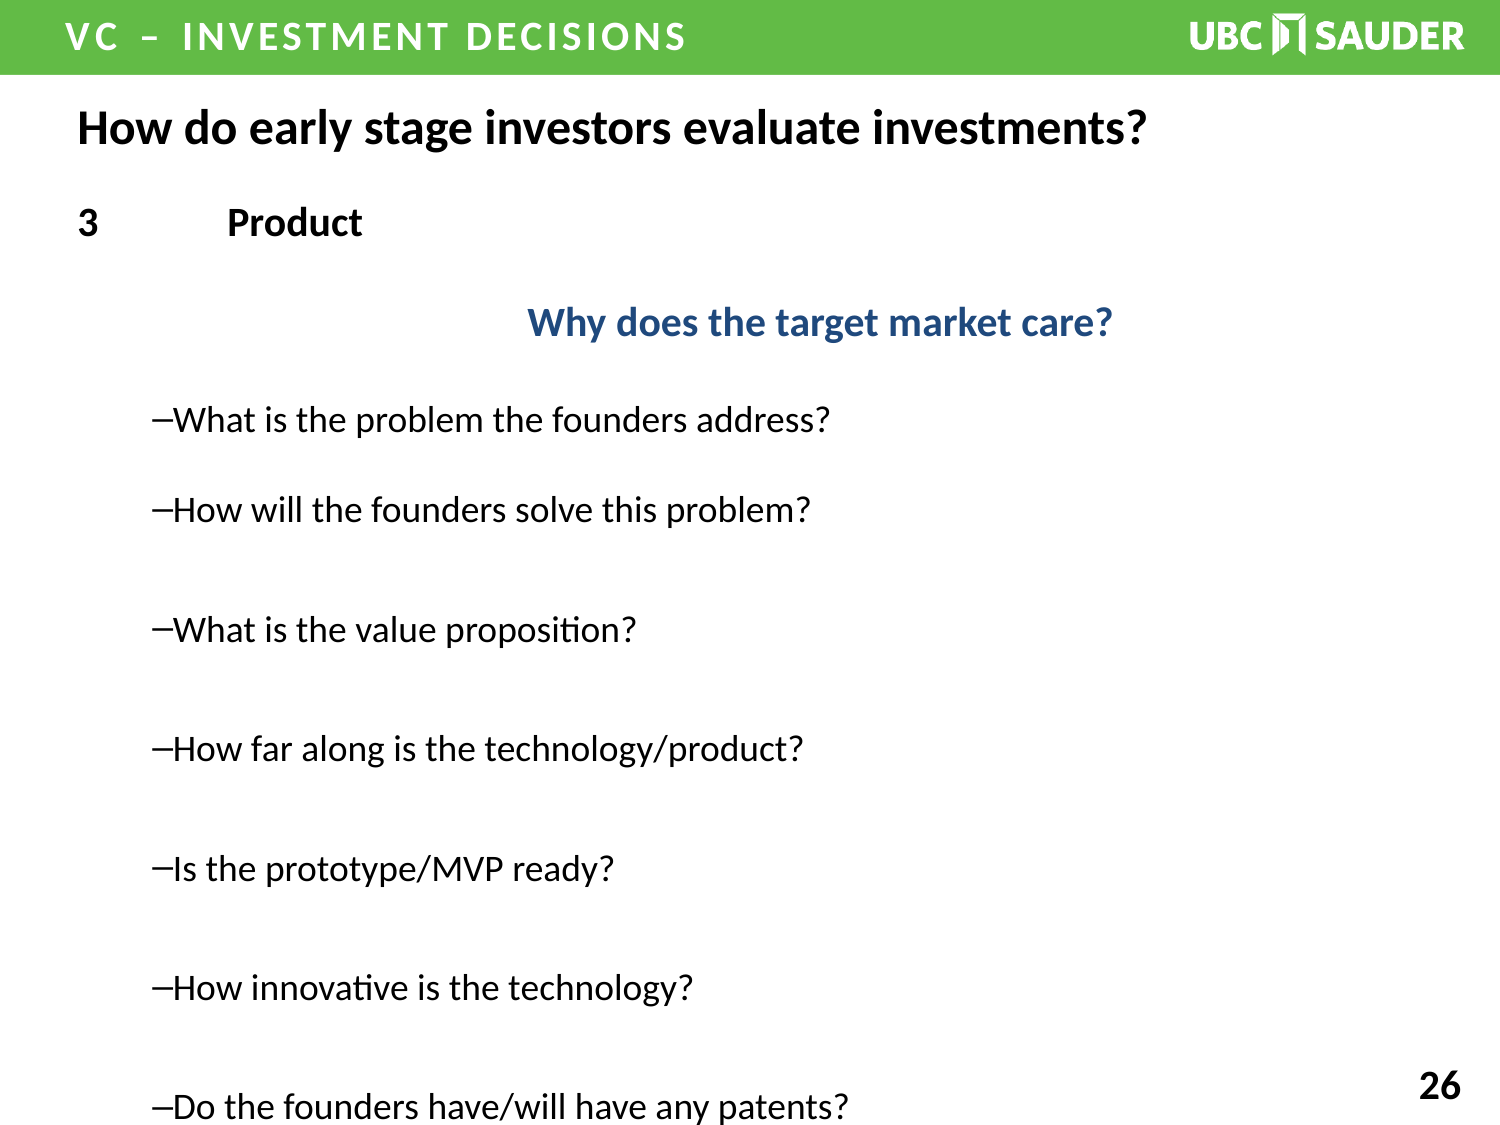

# How do early stage investors evaluate investments?
3	Product

			Why does the target market care?

What is the problem the founders address?

How will the founders solve this problem?

What is the value proposition?

How far along is the technology/product?

Is the prototype/MVP ready?

How innovative is the technology?

Do the founders have/will have any patents?

Vocab: Pain Point – a problem that the startup solves